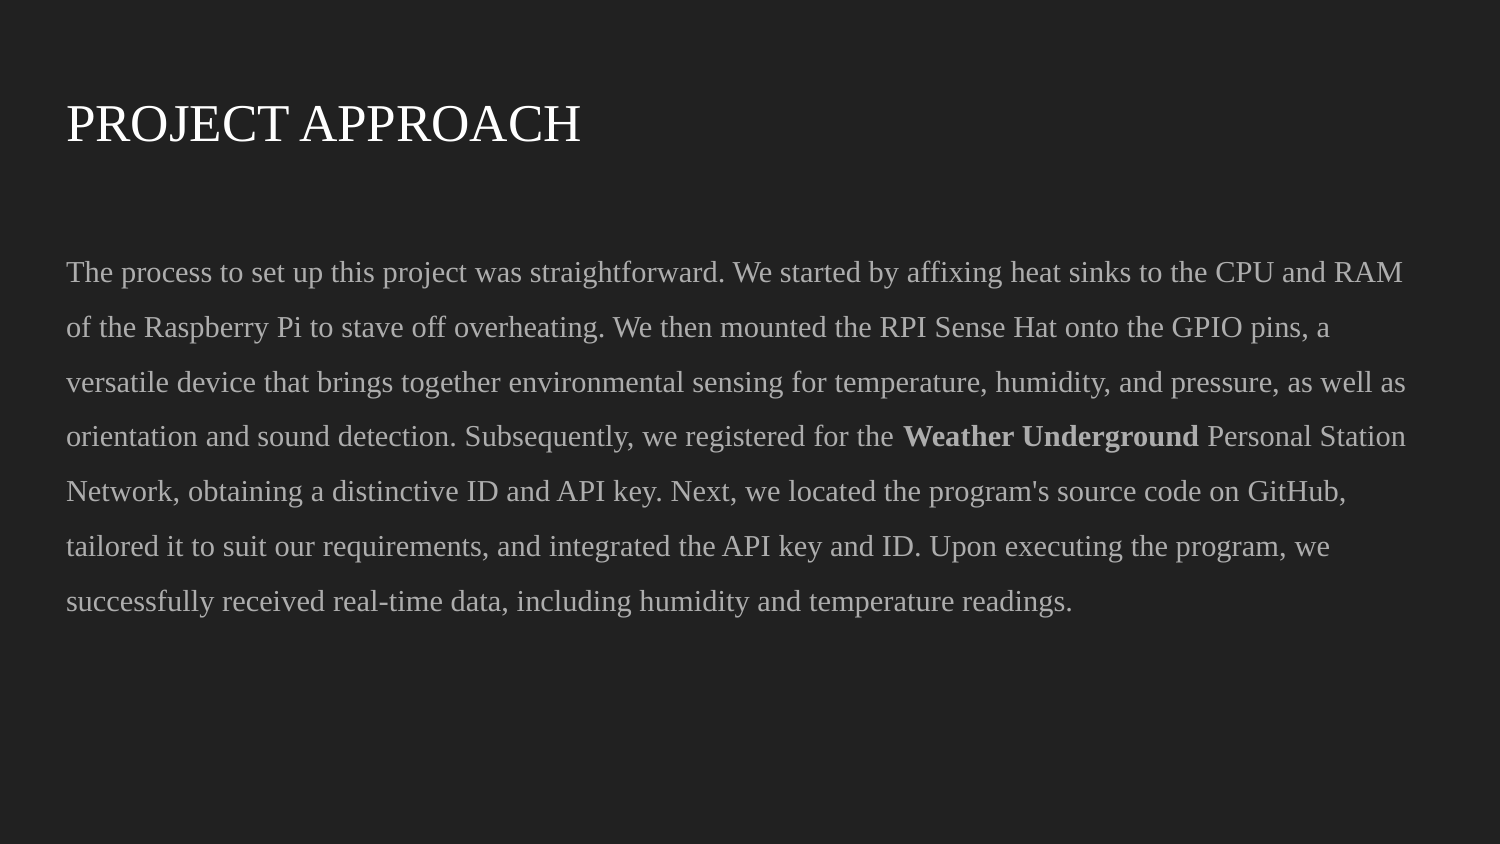

# PROJECT APPROACH
The process to set up this project was straightforward. We started by affixing heat sinks to the CPU and RAM of the Raspberry Pi to stave off overheating. We then mounted the RPI Sense Hat onto the GPIO pins, a versatile device that brings together environmental sensing for temperature, humidity, and pressure, as well as orientation and sound detection. Subsequently, we registered for the Weather Underground Personal Station Network, obtaining a distinctive ID and API key. Next, we located the program's source code on GitHub, tailored it to suit our requirements, and integrated the API key and ID. Upon executing the program, we successfully received real-time data, including humidity and temperature readings.